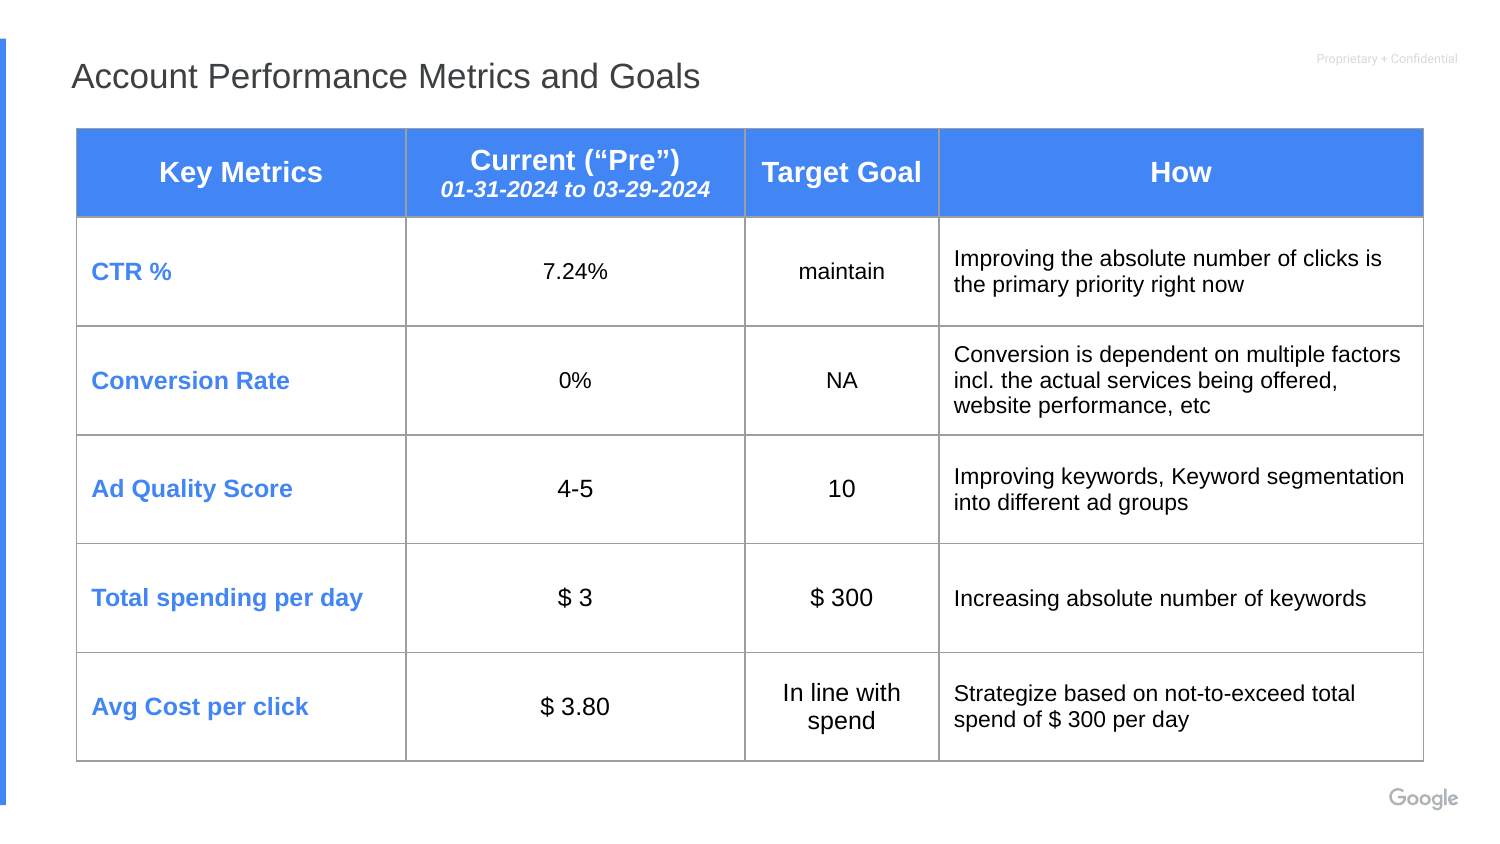

# Account Performance Metrics and Goals
| Key Metrics | Current (“Pre”) 01-31-2024 to 03-29-2024 | Target Goal | How |
| --- | --- | --- | --- |
| CTR % | 7.24% | maintain | Improving the absolute number of clicks is the primary priority right now |
| Conversion Rate | 0% | NA | Conversion is dependent on multiple factors incl. the actual services being offered, website performance, etco y |
| Ad Quality Score | 4-5 | 10 | Improving keywords, Keyword segmentation into different ad groups |
| Total spending per day | $ 3 | $ 300 | Increasing absolute number of keywords |
| Avg Cost per click | $ 3.80 | In line with spend | Strategize based on not-to-exceed total spend of $ 300 per day |